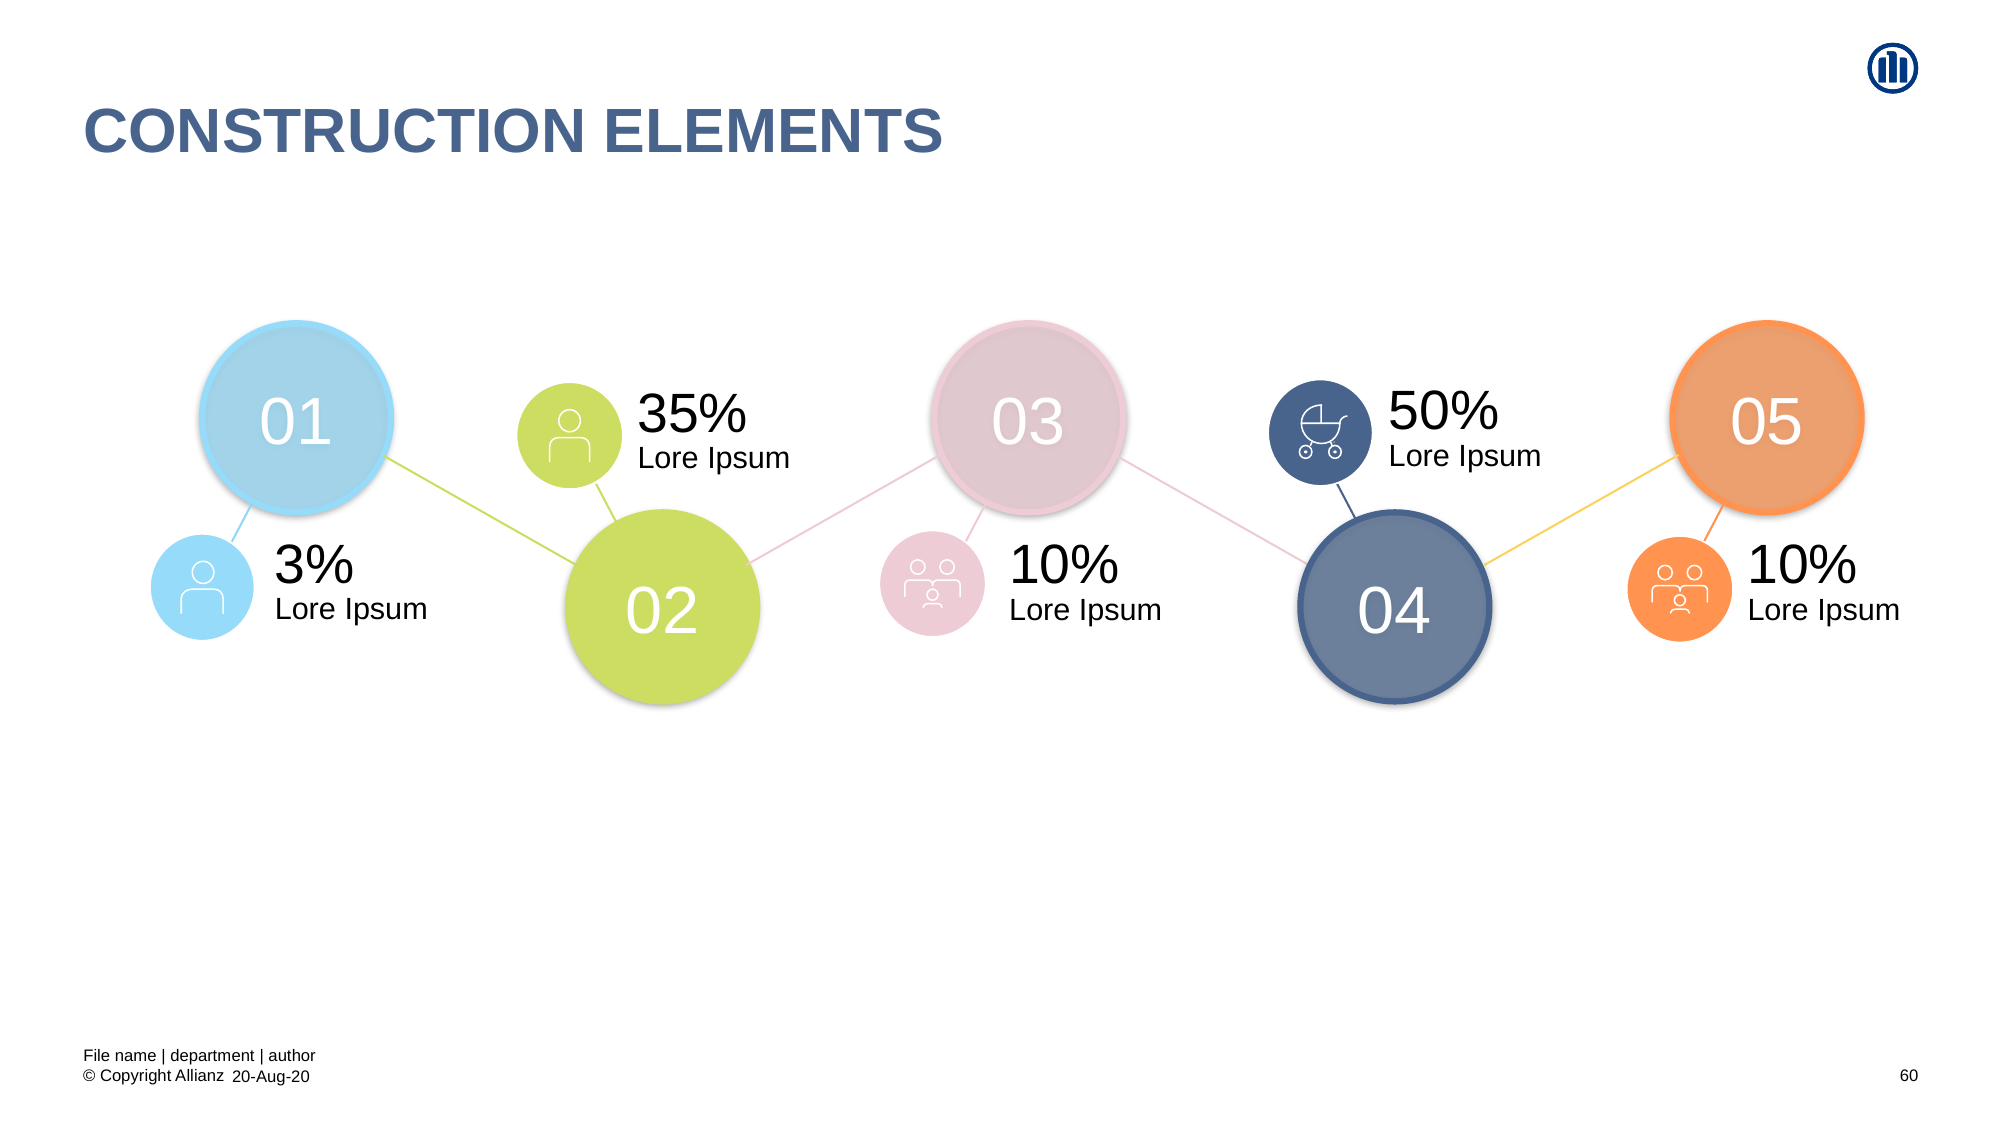

# Construction elements
01
03
05
50%
Lore Ipsum
35%
Lore Ipsum

02
04
3%
Lore Ipsum

10%
Lore Ipsum
10%
Lore Ipsum

File name | department | author
60
20-Aug-20